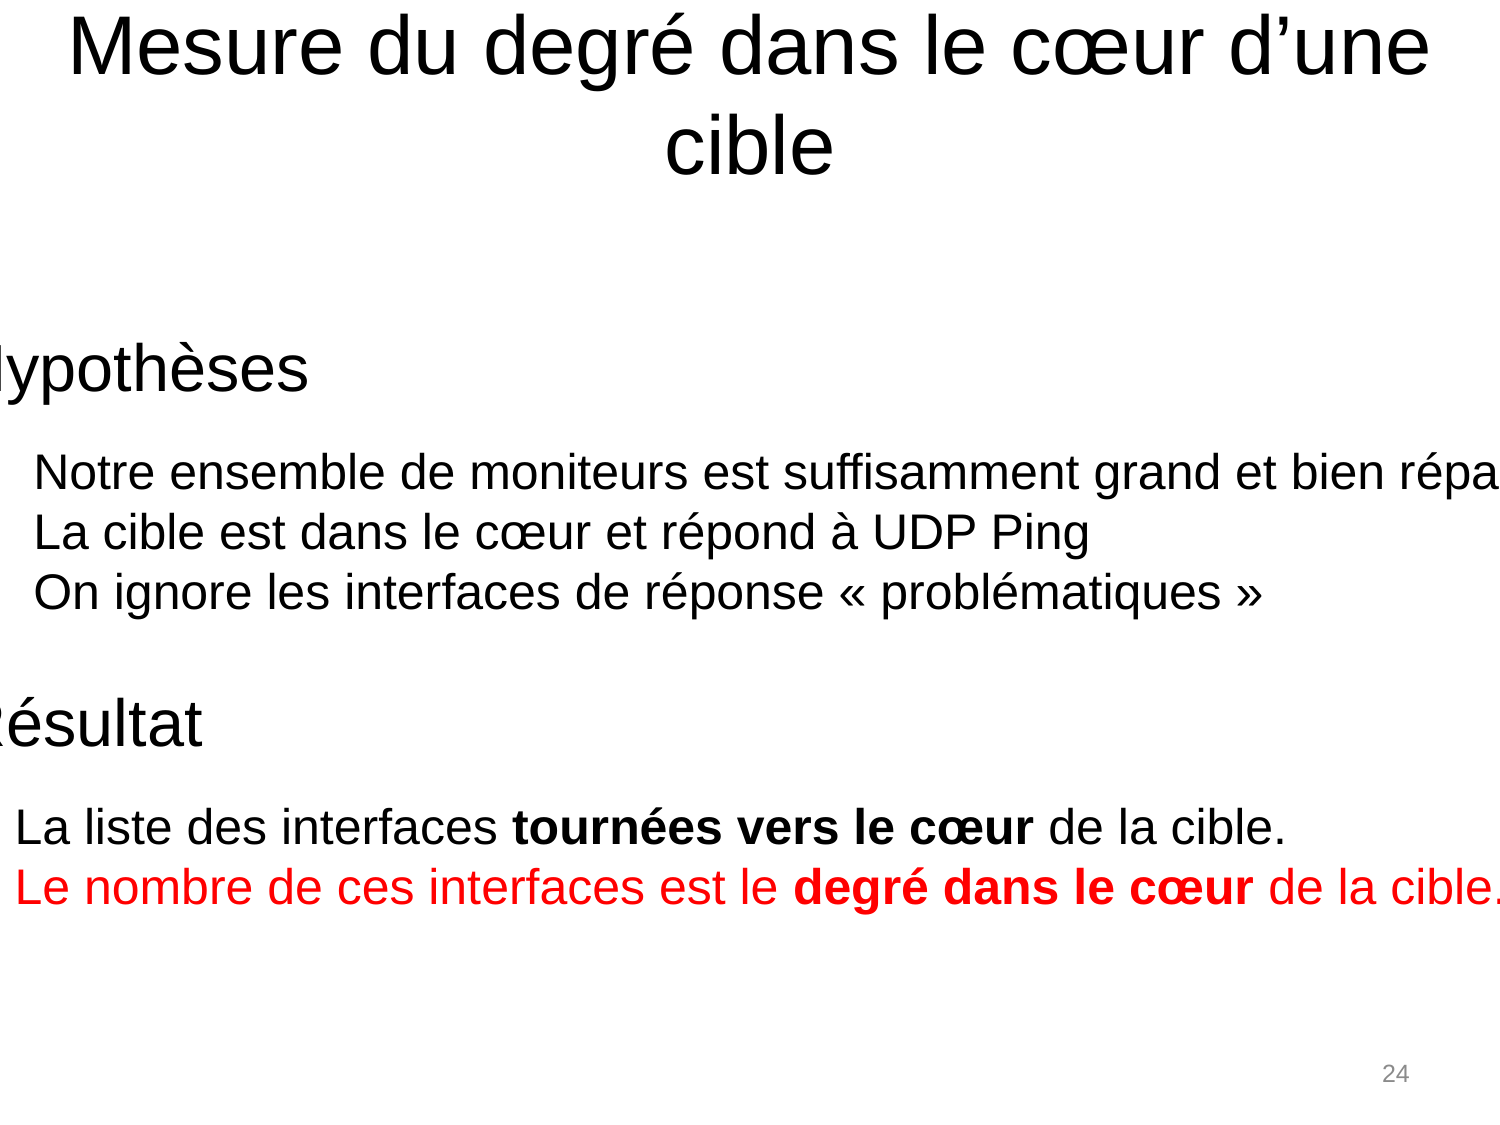

# Mesure du degré dans le cœur d’une cible
Hypothèses

Notre ensemble de moniteurs est suffisamment grand et bien réparti
La cible est dans le cœur et répond à UDP Ping
On ignore les interfaces de réponse « problématiques »

Résultat

La liste des interfaces tournées vers le cœur de la cible.
Le nombre de ces interfaces est le degré dans le cœur de la cible.
24